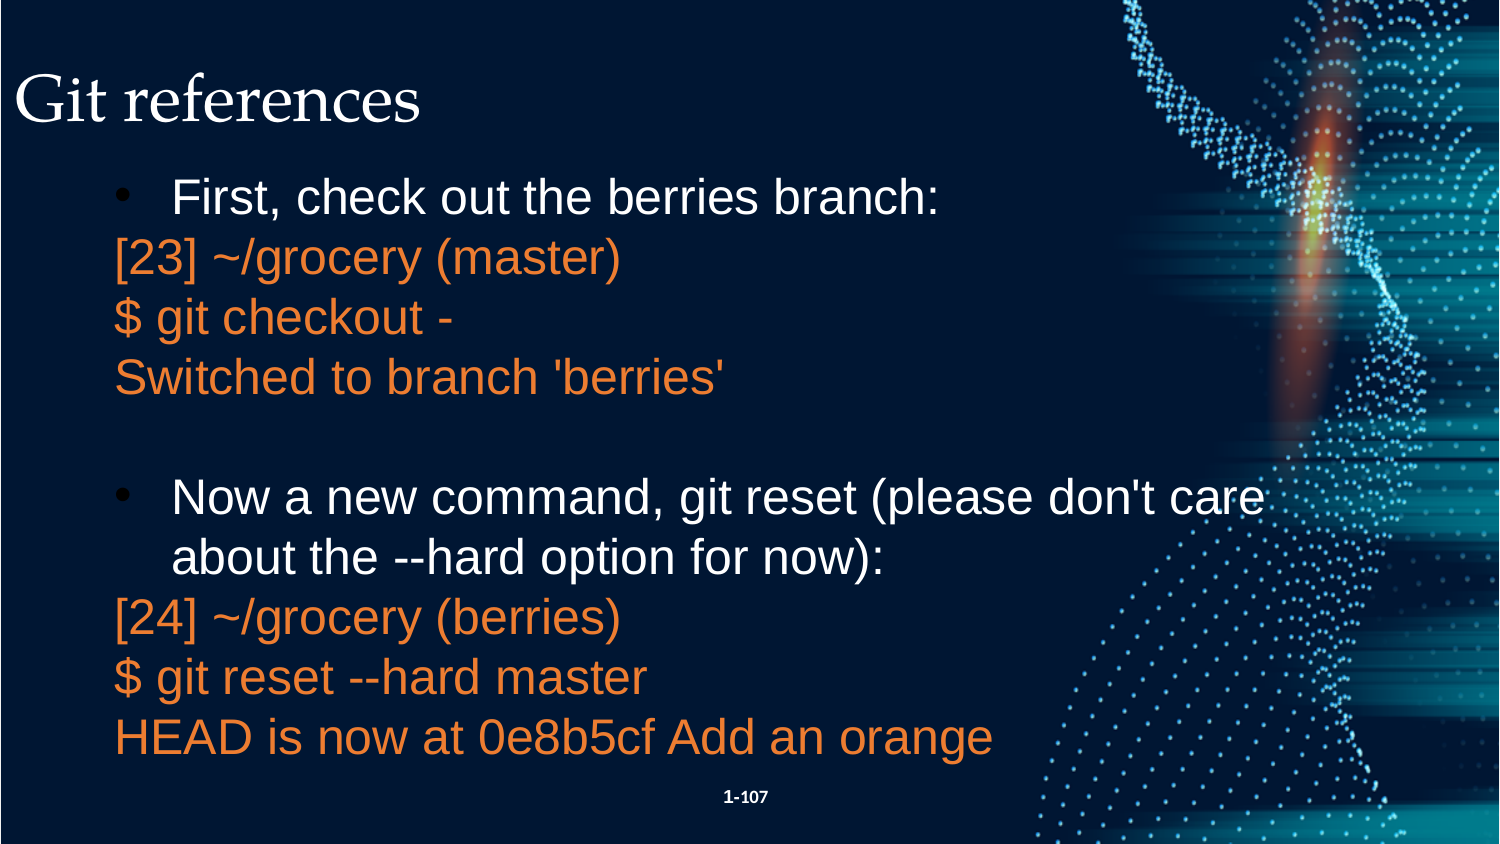

Git references
First, check out the berries branch:
[23] ~/grocery (master)
$ git checkout -
Switched to branch 'berries'

Now a new command, git reset (please don't care about the --hard option for now):
[24] ~/grocery (berries)
$ git reset --hard master
HEAD is now at 0e8b5cf Add an orange
1-107